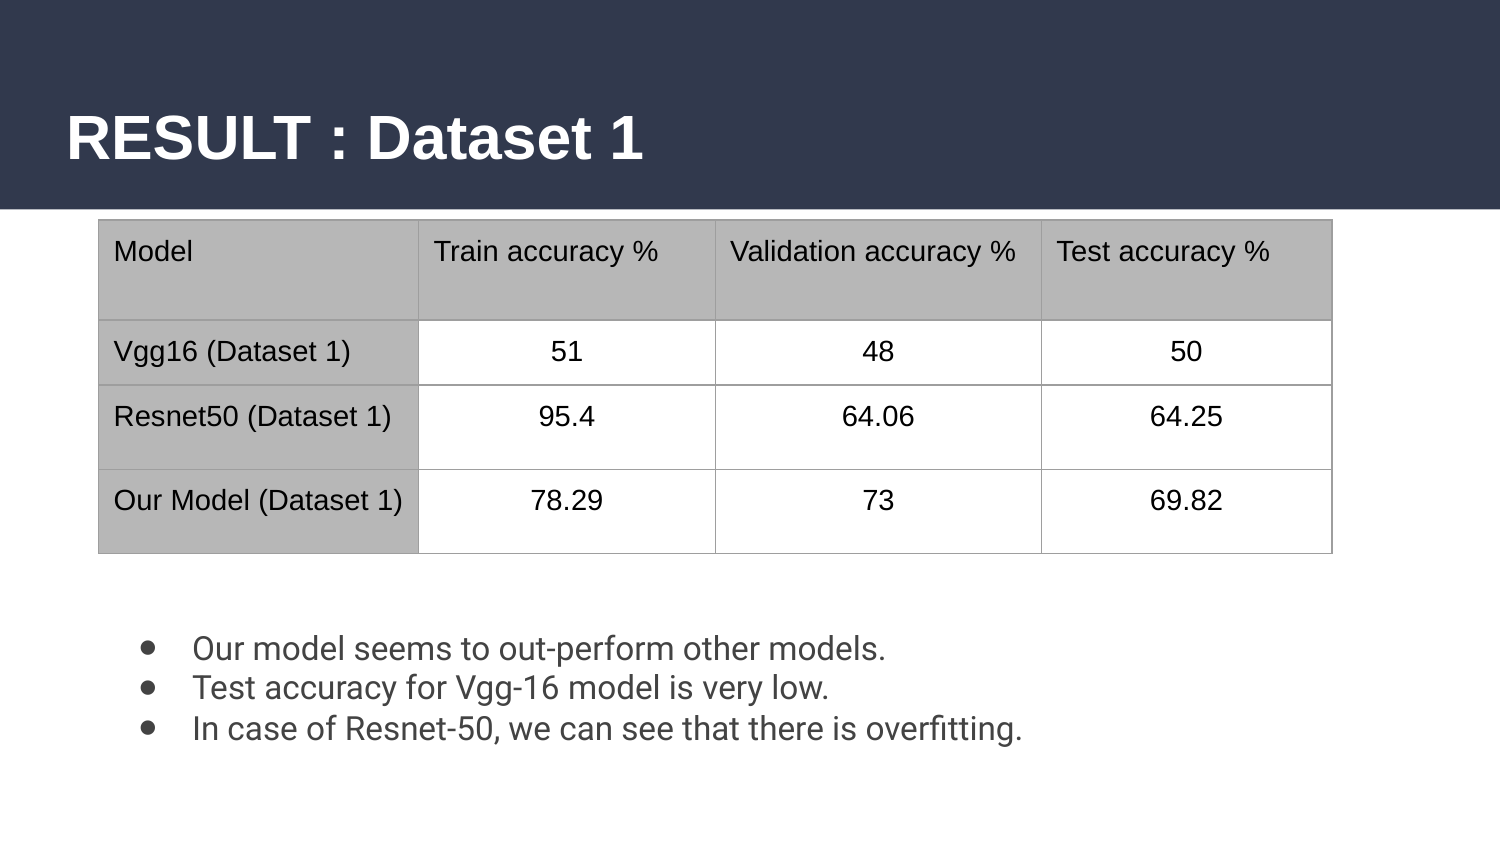

# RESULT : Dataset 1
| Model | Train accuracy % | Validation accuracy % | Test accuracy % |
| --- | --- | --- | --- |
| Vgg16 (Dataset 1) | 51 | 48 | 50 |
| Resnet50 (Dataset 1) | 95.4 | 64.06 | 64.25 |
| Our Model (Dataset 1) | 78.29 | 73 | 69.82 |
Our model seems to out-perform other models.
Test accuracy for Vgg-16 model is very low.
In case of Resnet-50, we can see that there is overfitting.